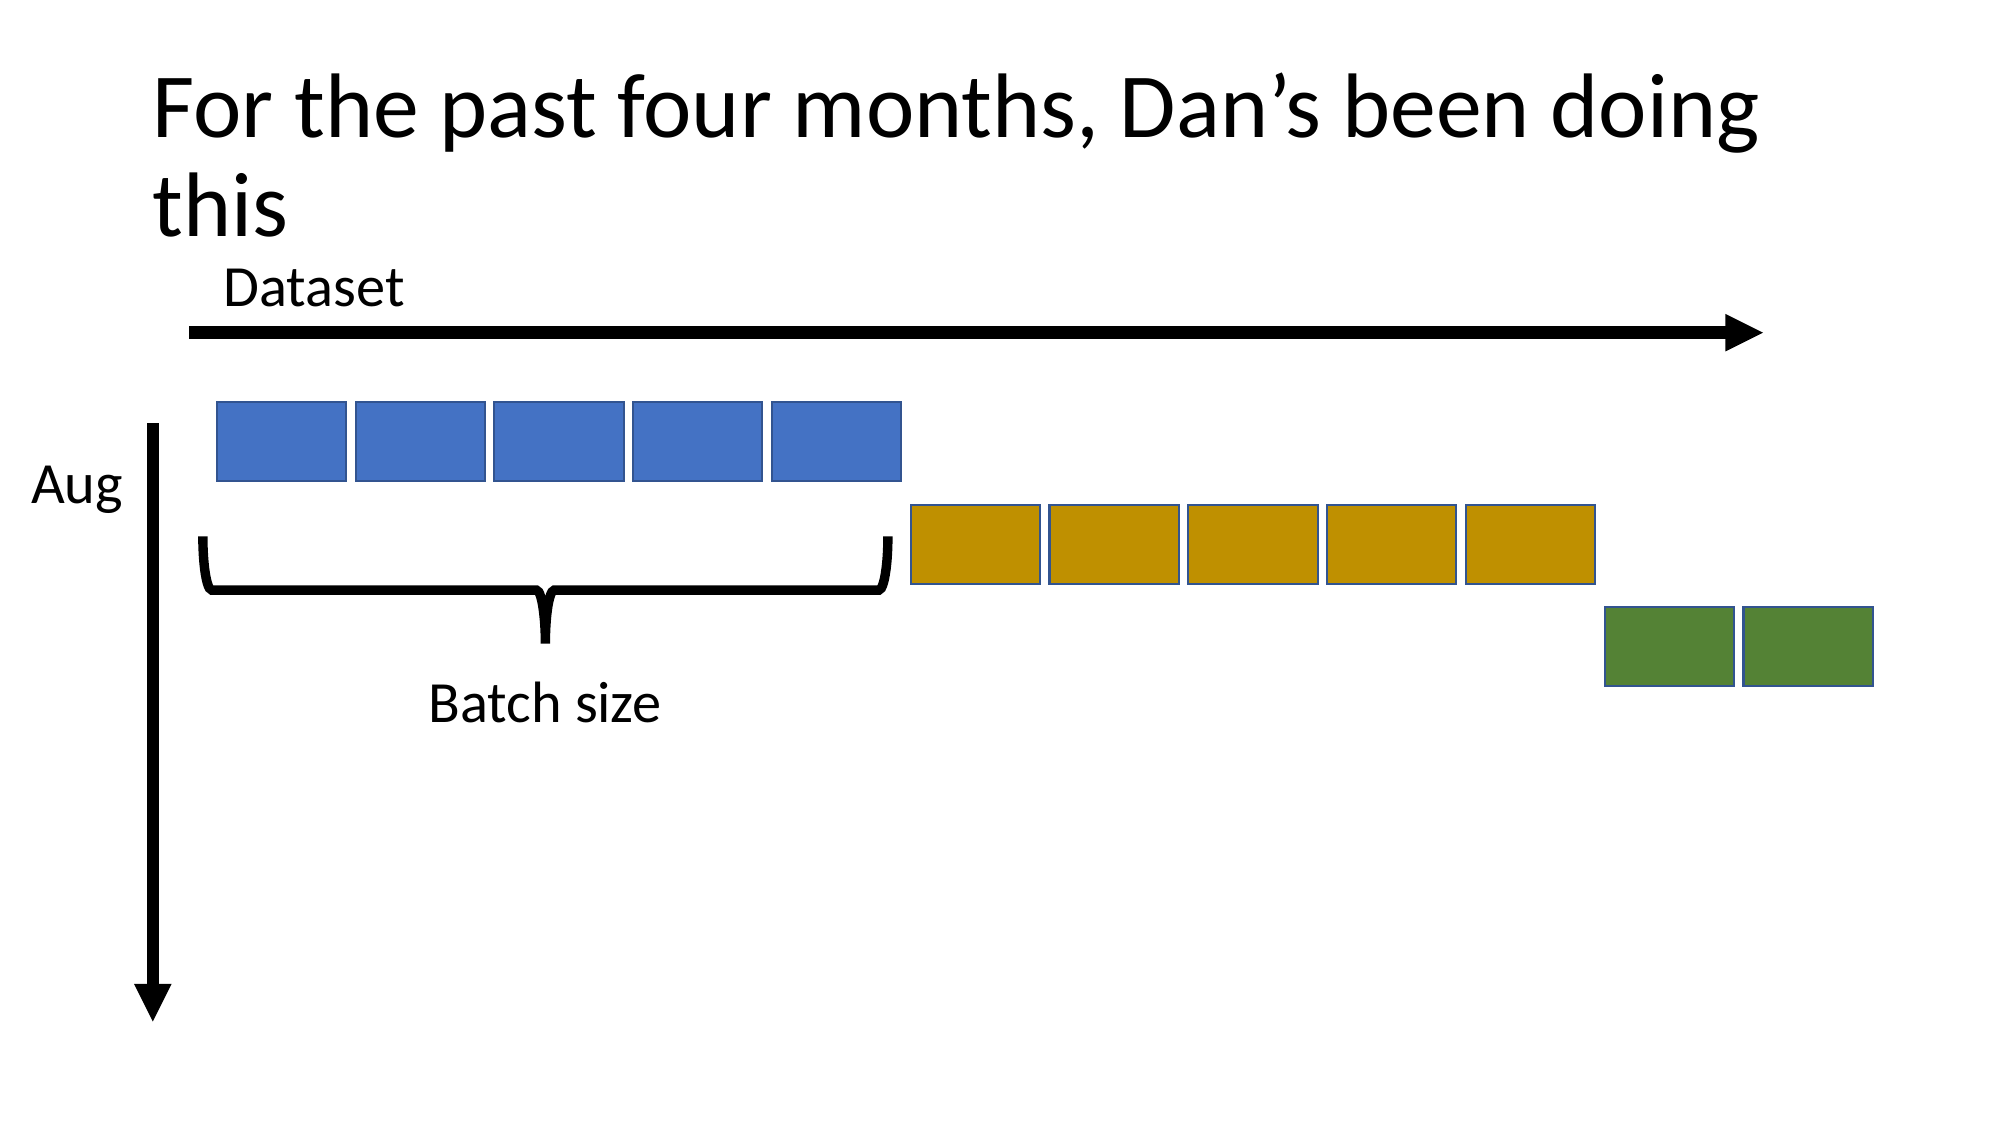

# For the past four months, Dan’s been doing this
Dataset

Aug

Batch size